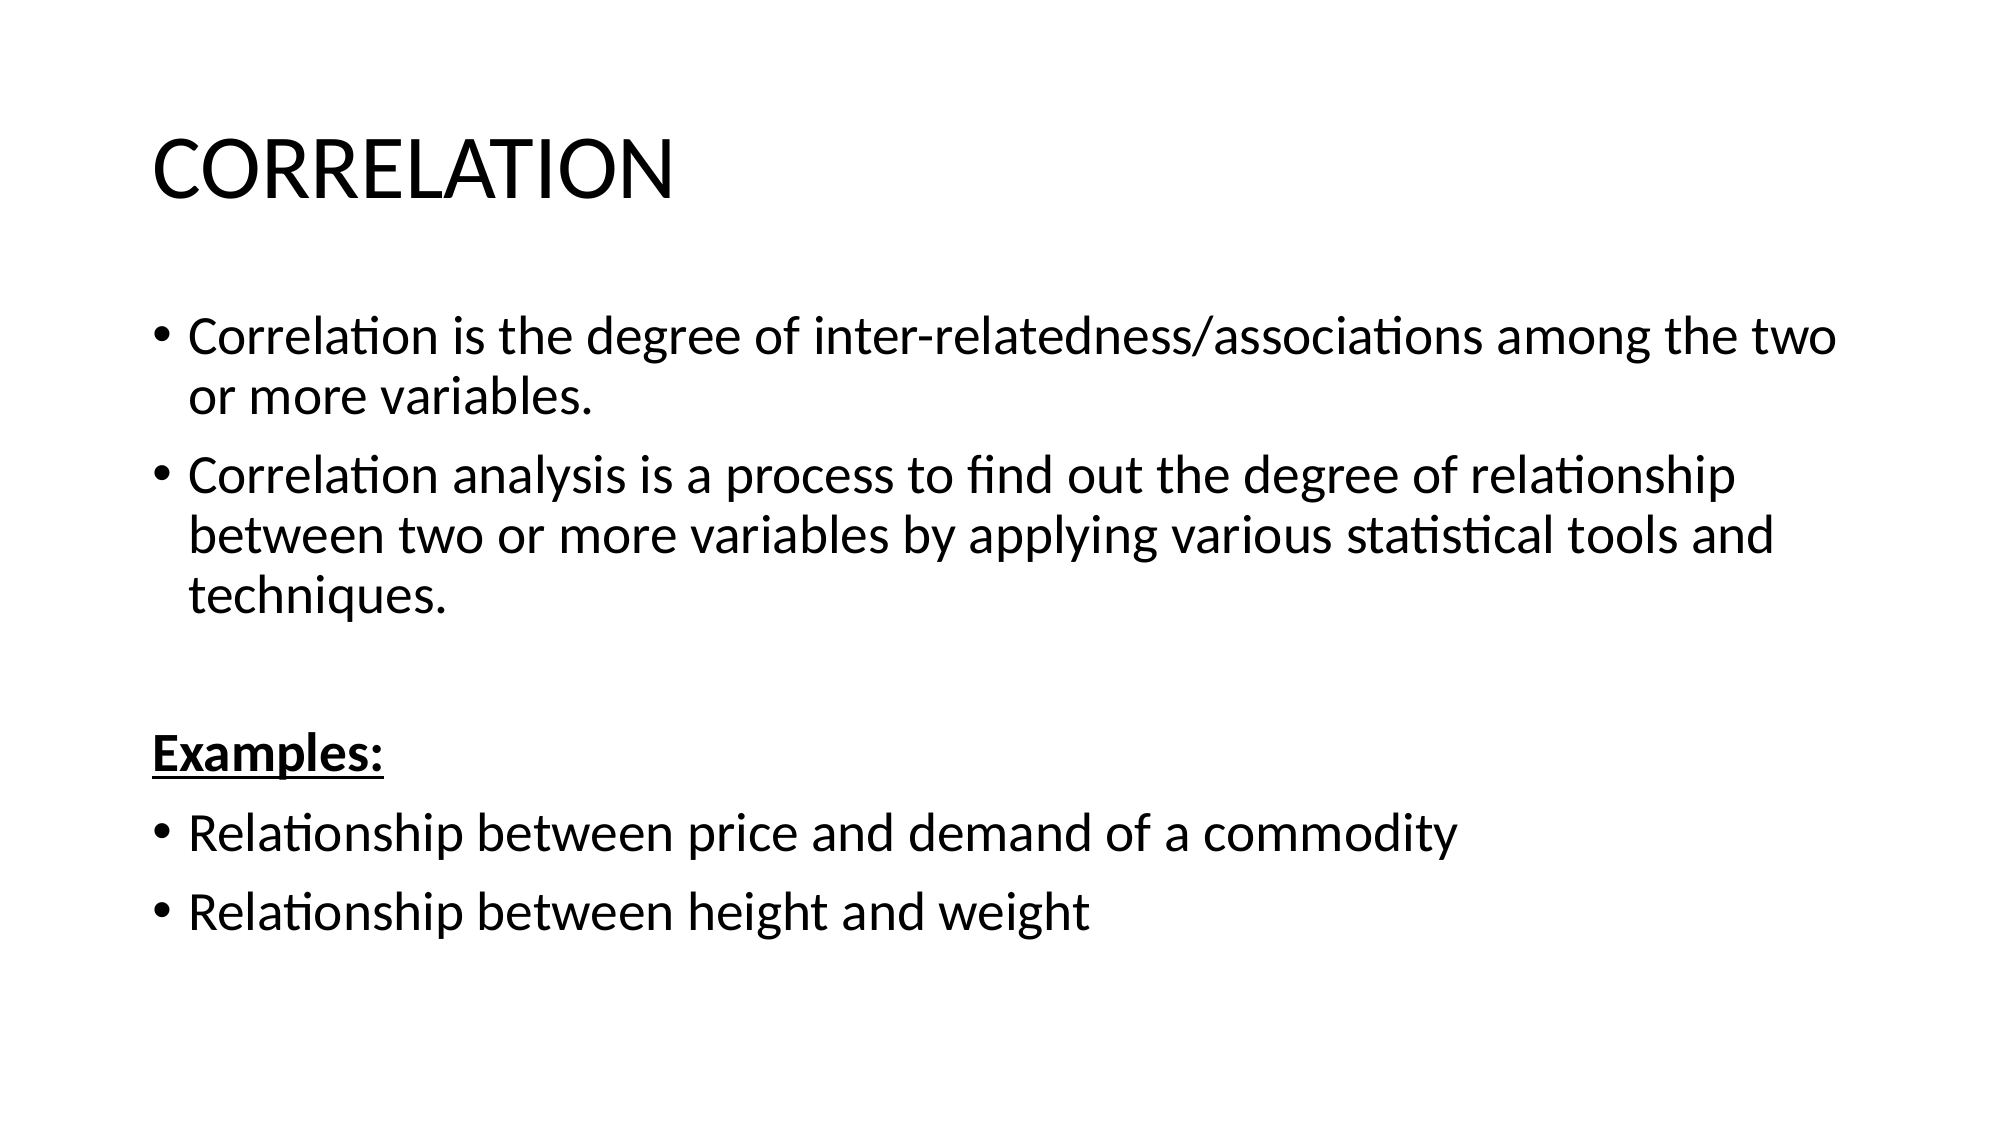

# Correlation
Correlation is the degree of inter-relatedness/associations among the two or more variables.
Correlation analysis is a process to find out the degree of relationship between two or more variables by applying various statistical tools and techniques.

Examples:
Relationship between price and demand of a commodity
Relationship between height and weight